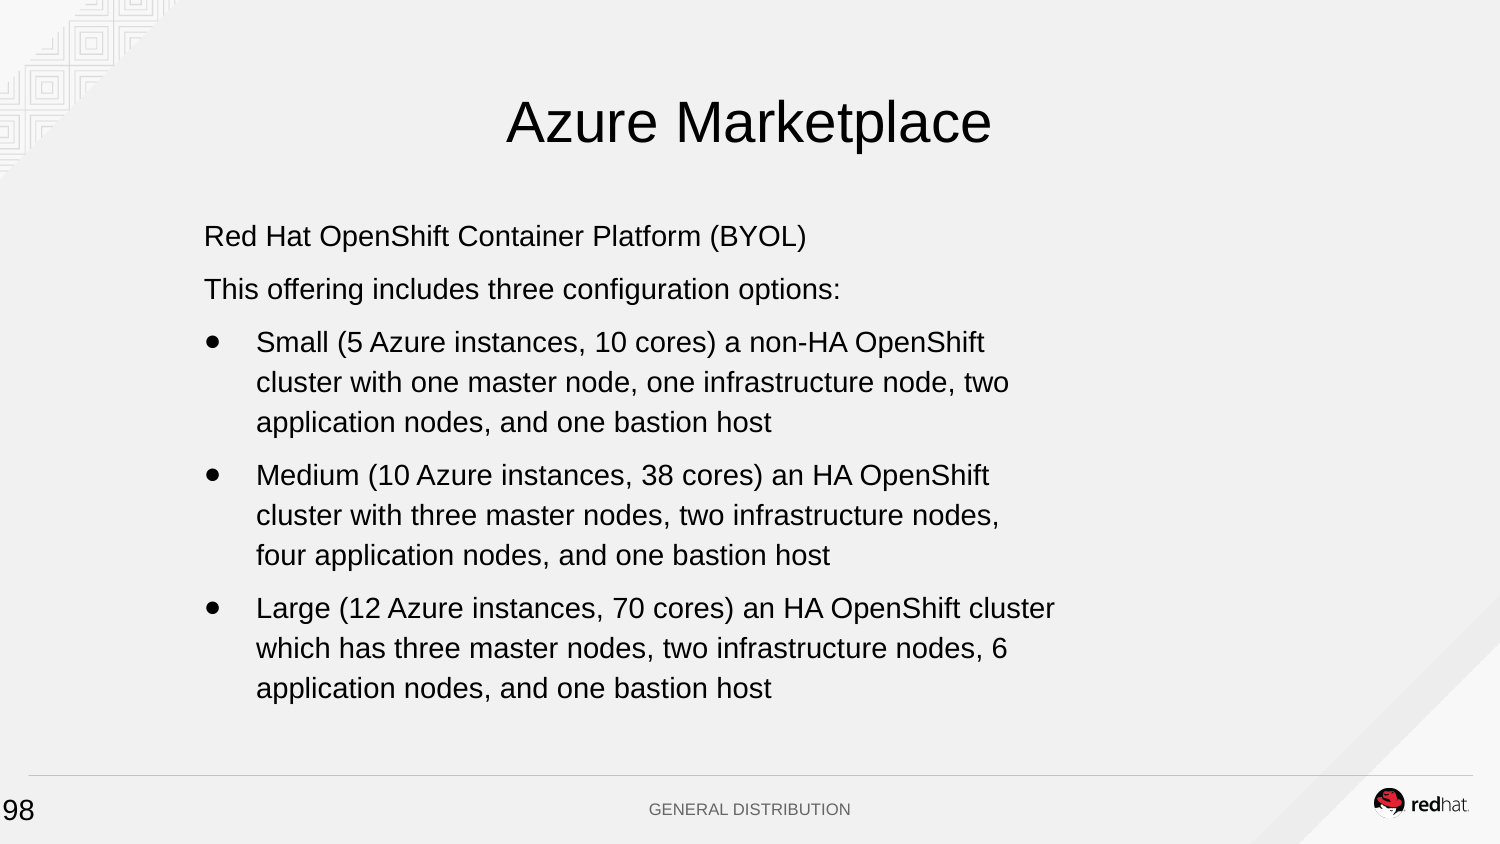

# Azure Marketplace
Red Hat OpenShift Container Platform (BYOL)
This offering includes three configuration options:
Small (5 Azure instances, 10 cores) a non-HA OpenShift cluster with one master node, one infrastructure node, two application nodes, and one bastion host
Medium (10 Azure instances, 38 cores) an HA OpenShift cluster with three master nodes, two infrastructure nodes, four application nodes, and one bastion host
Large (12 Azure instances, 70 cores) an HA OpenShift cluster which has three master nodes, two infrastructure nodes, 6 application nodes, and one bastion host

98